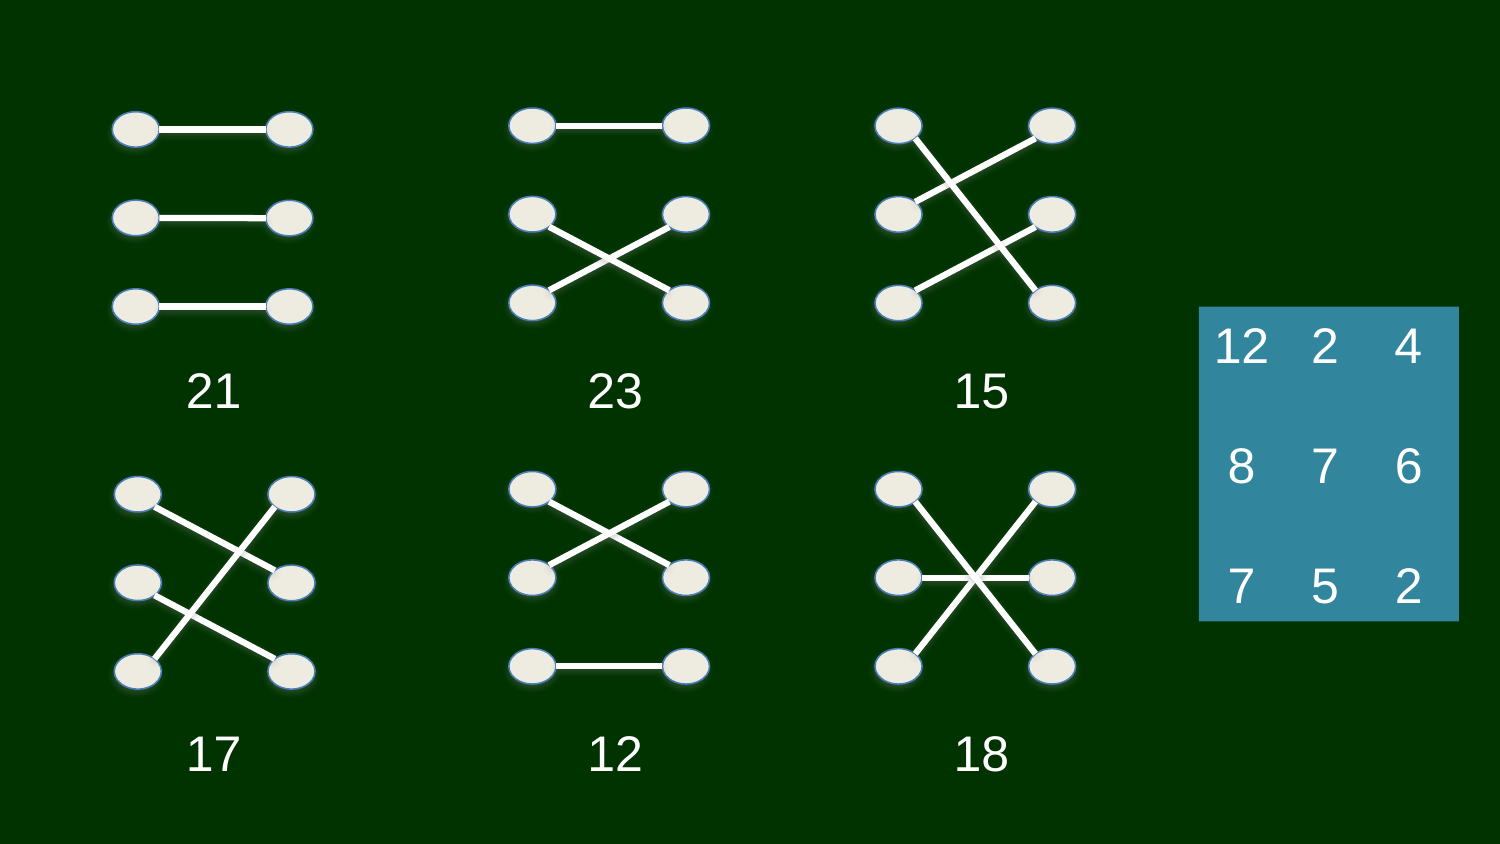

12   2    4

 8    7    6

 7    5    2
21
23
15

17
12
18